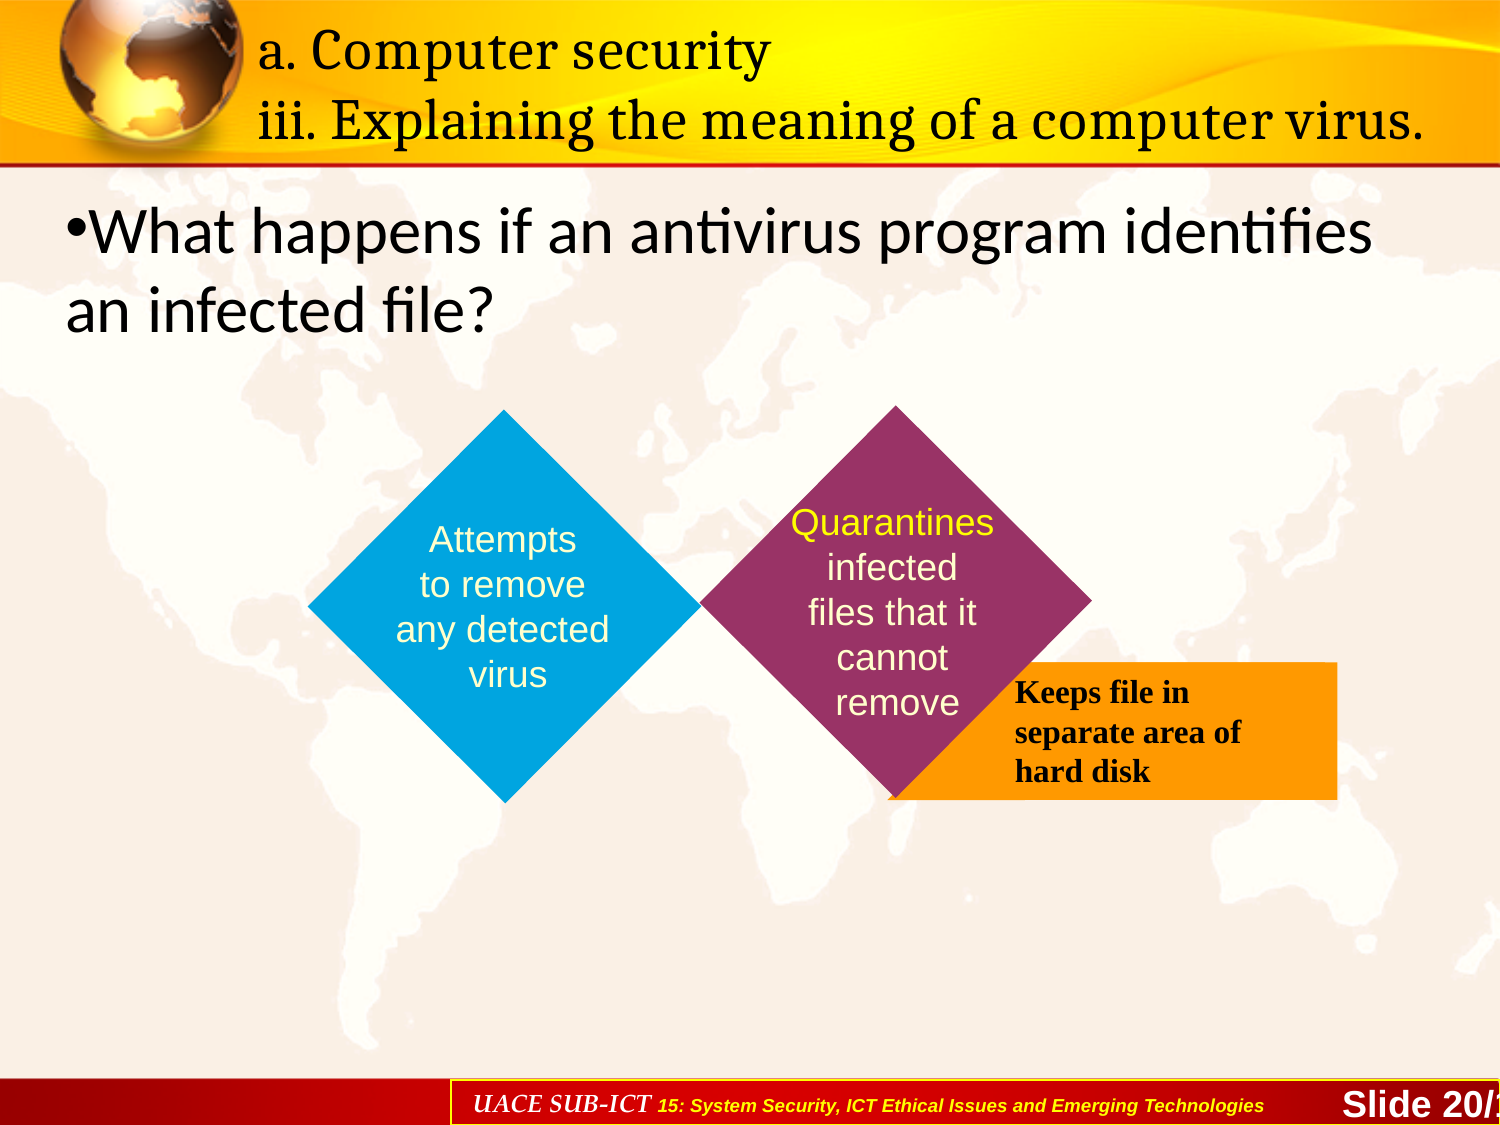

# a. Computer security iii. Explaining the meaning of a computer virus.
What happens if an antivirus program identifies an infected file?

Quarantines
infected
files that it
cannot
remove

Attempts
to remove
any detected
virus

Keeps file in separate area of hard disk